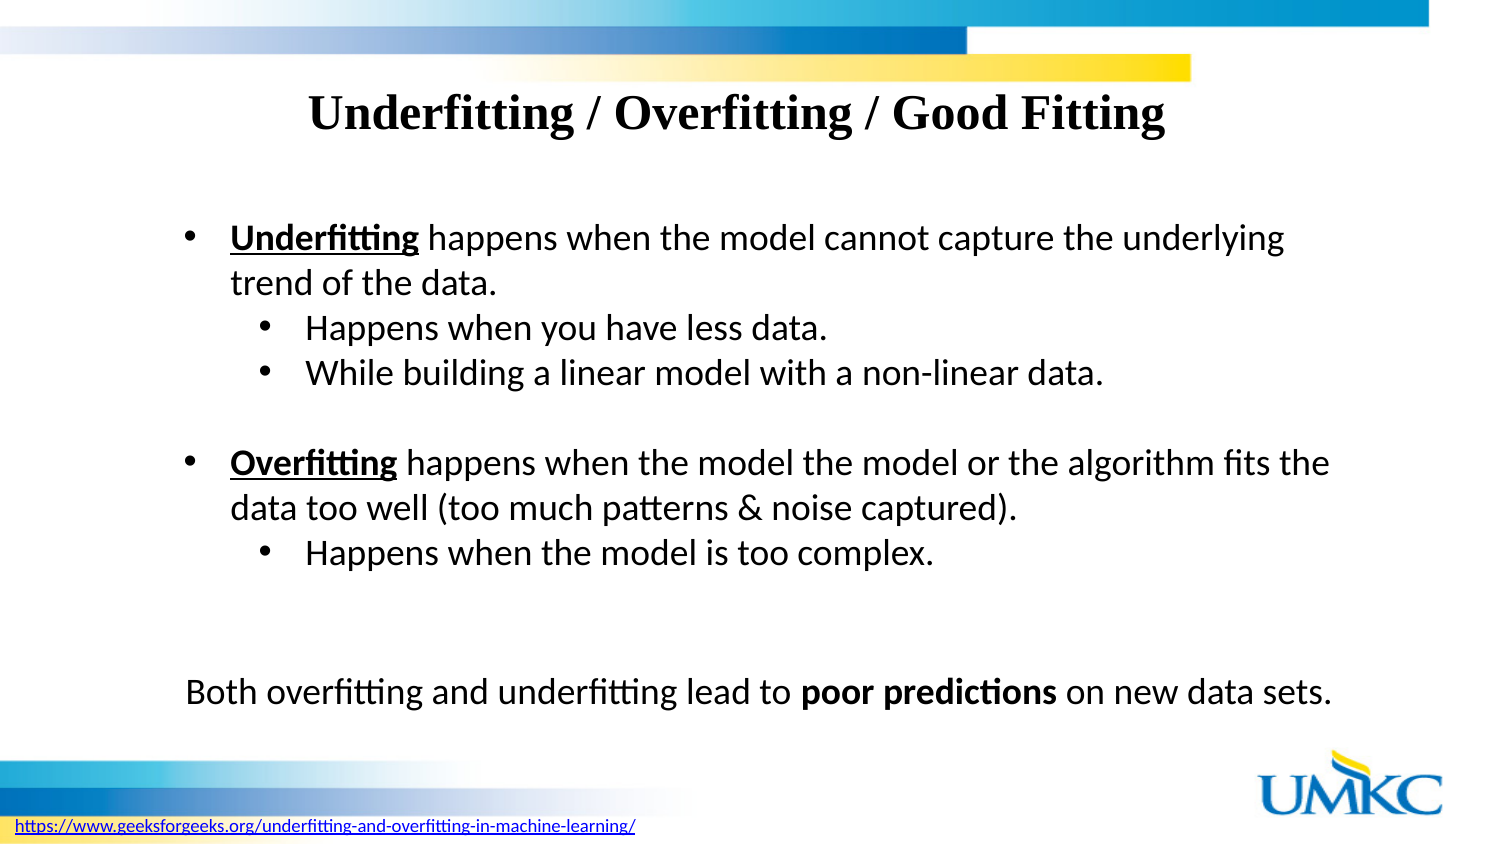

Underfitting / Overfitting / Good Fitting
Underfitting happens when the model cannot capture the underlying trend of the data.
Happens when you have less data.
While building a linear model with a non-linear data.

Overfitting happens when the model the model or the algorithm fits the data too well (too much patterns & noise captured).
Happens when the model is too complex.
Both overfitting and underfitting lead to poor predictions on new data sets.
https://www.geeksforgeeks.org/underfitting-and-overfitting-in-machine-learning/